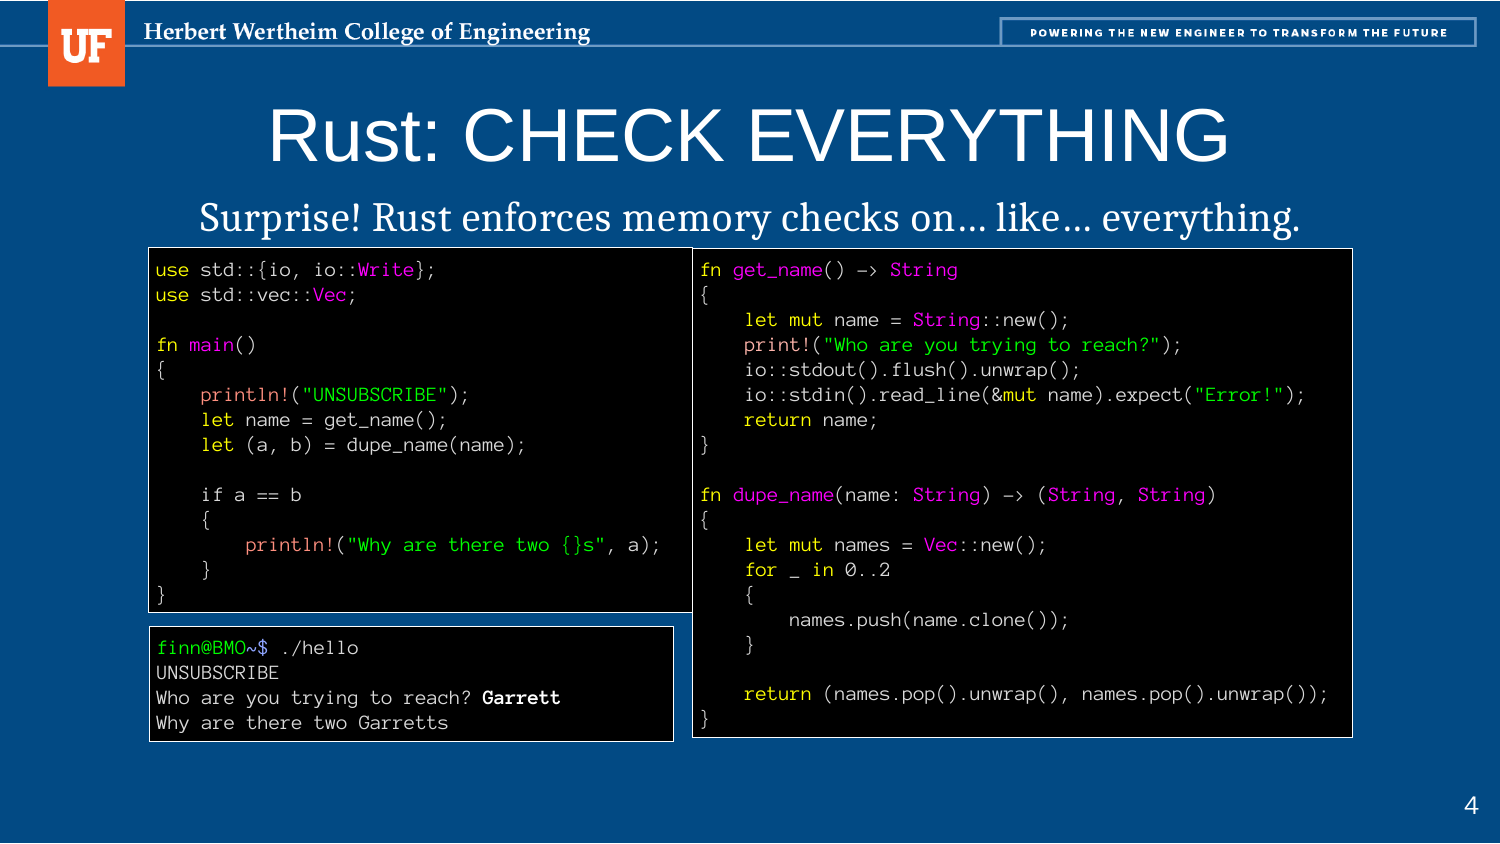

# Rust: CHECK EVERYTHING
Surprise! Rust enforces memory checks on… like… everything.
use std::{io, io::Write};
use std::vec::Vec;

fn main()
{
    println!("UNSUBSCRIBE");
    let name = get_name();
    let (a, b) = dupe_name(name);

    if a == b
    {
        println!("Why are there two {}s", a);
    }
}
fn get_name() -> String
{
    let mut name = String::new();
    print!("Who are you trying to reach?");
    io::stdout().flush().unwrap();
    io::stdin().read_line(&mut name).expect("Error!");
    return name;
}

fn dupe_name(name: String) -> (String, String)
{
    let mut names = Vec::new();
    for _ in 0..2
    {
        names.push(name.clone());
    }

    return (names.pop().unwrap(), names.pop().unwrap());
}
finn@BMO~$ ./hello
UNSUBSCRIBE
Who are you trying to reach? Garrett
Why are there two Garretts
4